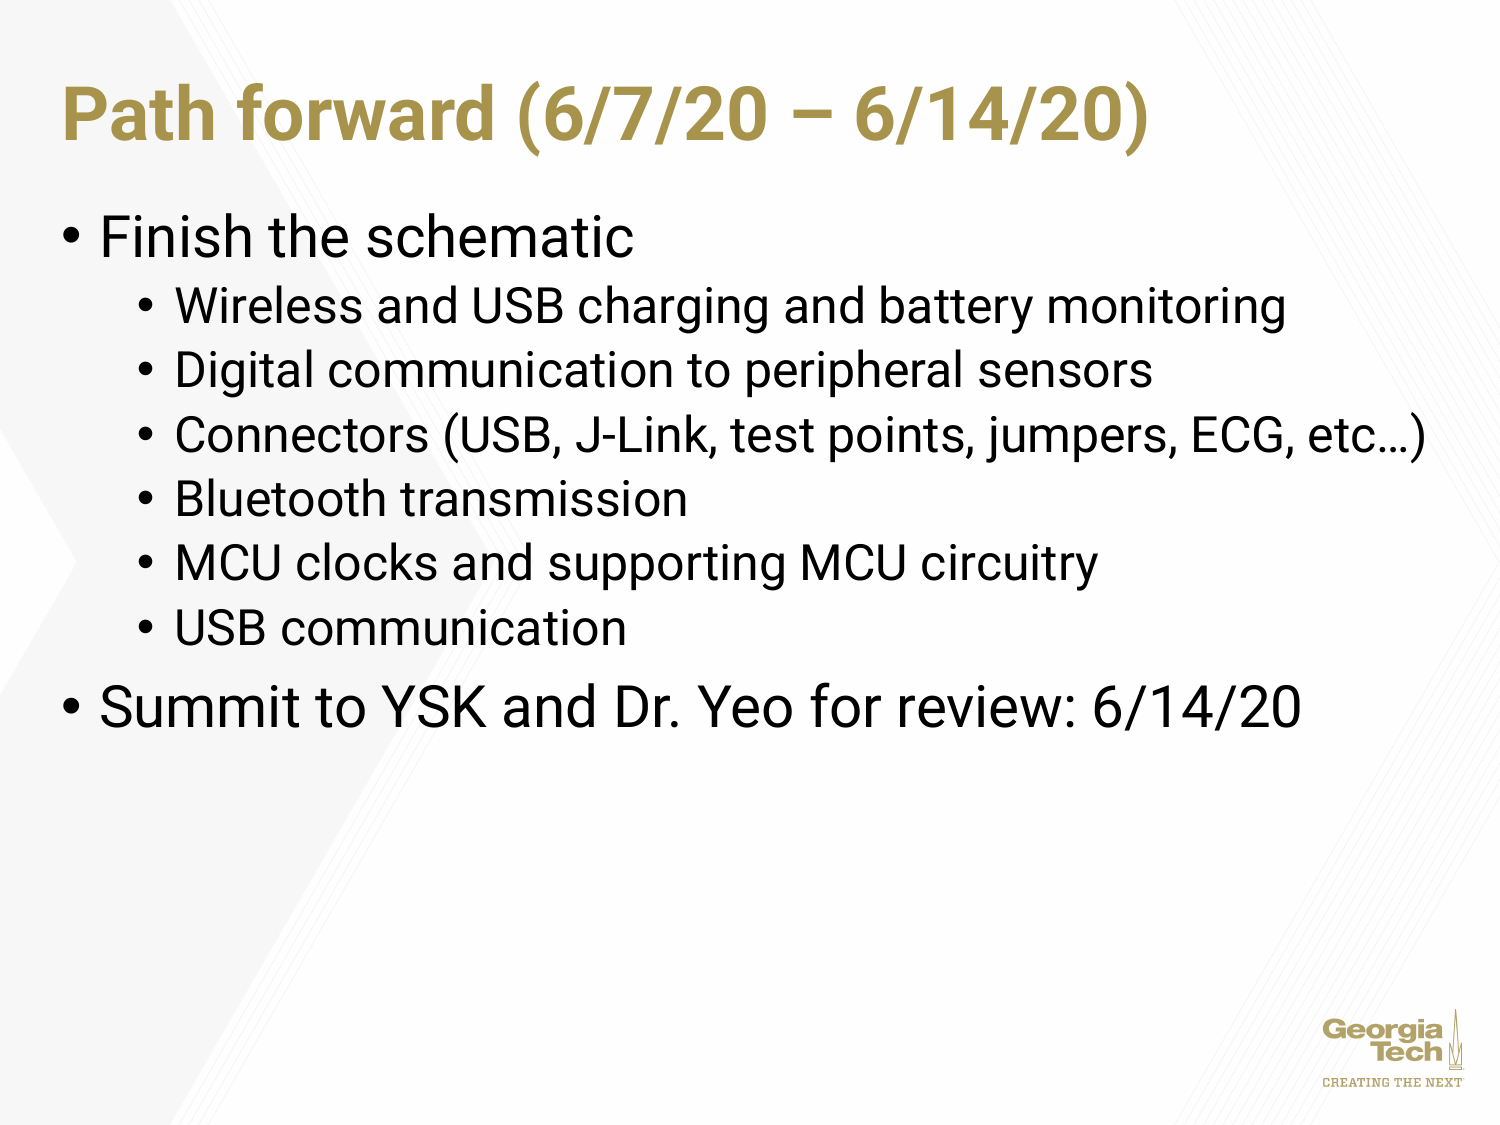

# Path forward (6/7/20 – 6/14/20)
Finish the schematic
Wireless and USB charging and battery monitoring
Digital communication to peripheral sensors
Connectors (USB, J-Link, test points, jumpers, ECG, etc…)
Bluetooth transmission
MCU clocks and supporting MCU circuitry
USB communication
Summit to YSK and Dr. Yeo for review: 6/14/20